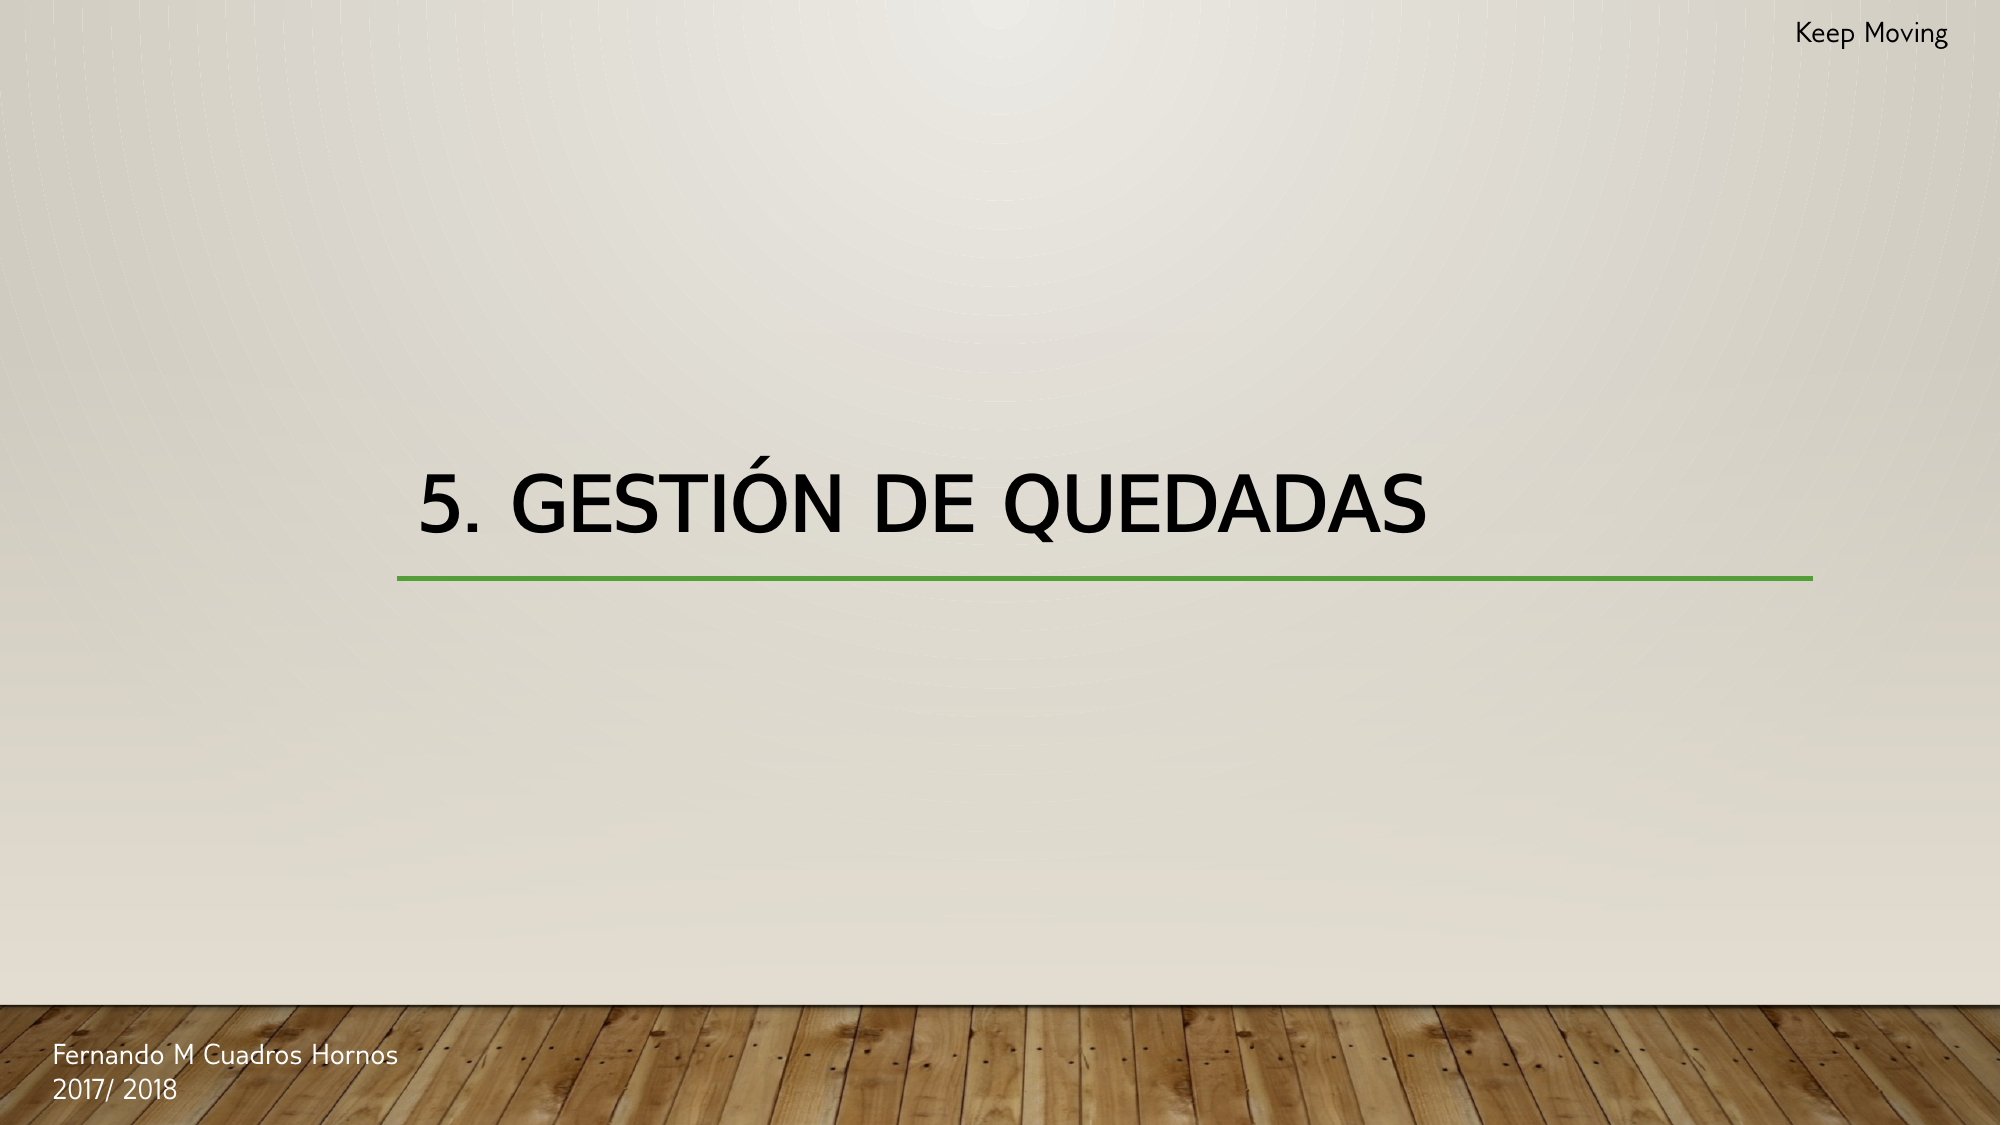

Keep Moving
# 5. Gestión de Quedadas
Fernando M Cuadros Hornos
2017/ 2018